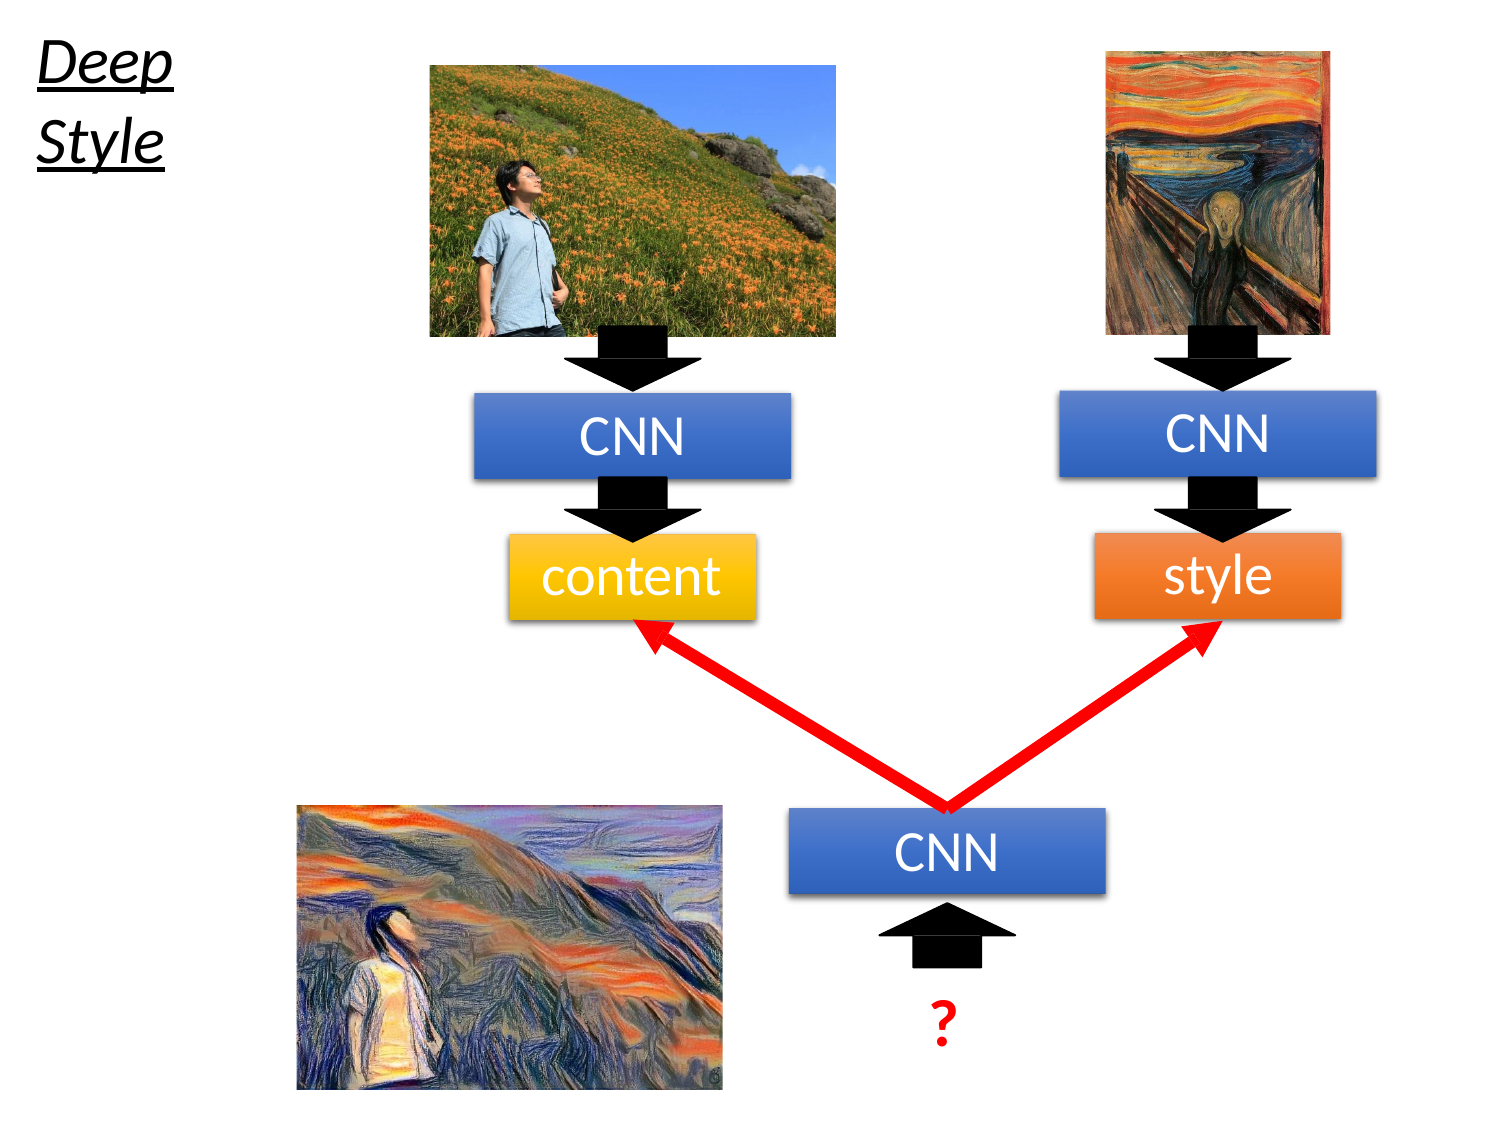

# Deep Style

CNN
CNN

style
content

CNN

?